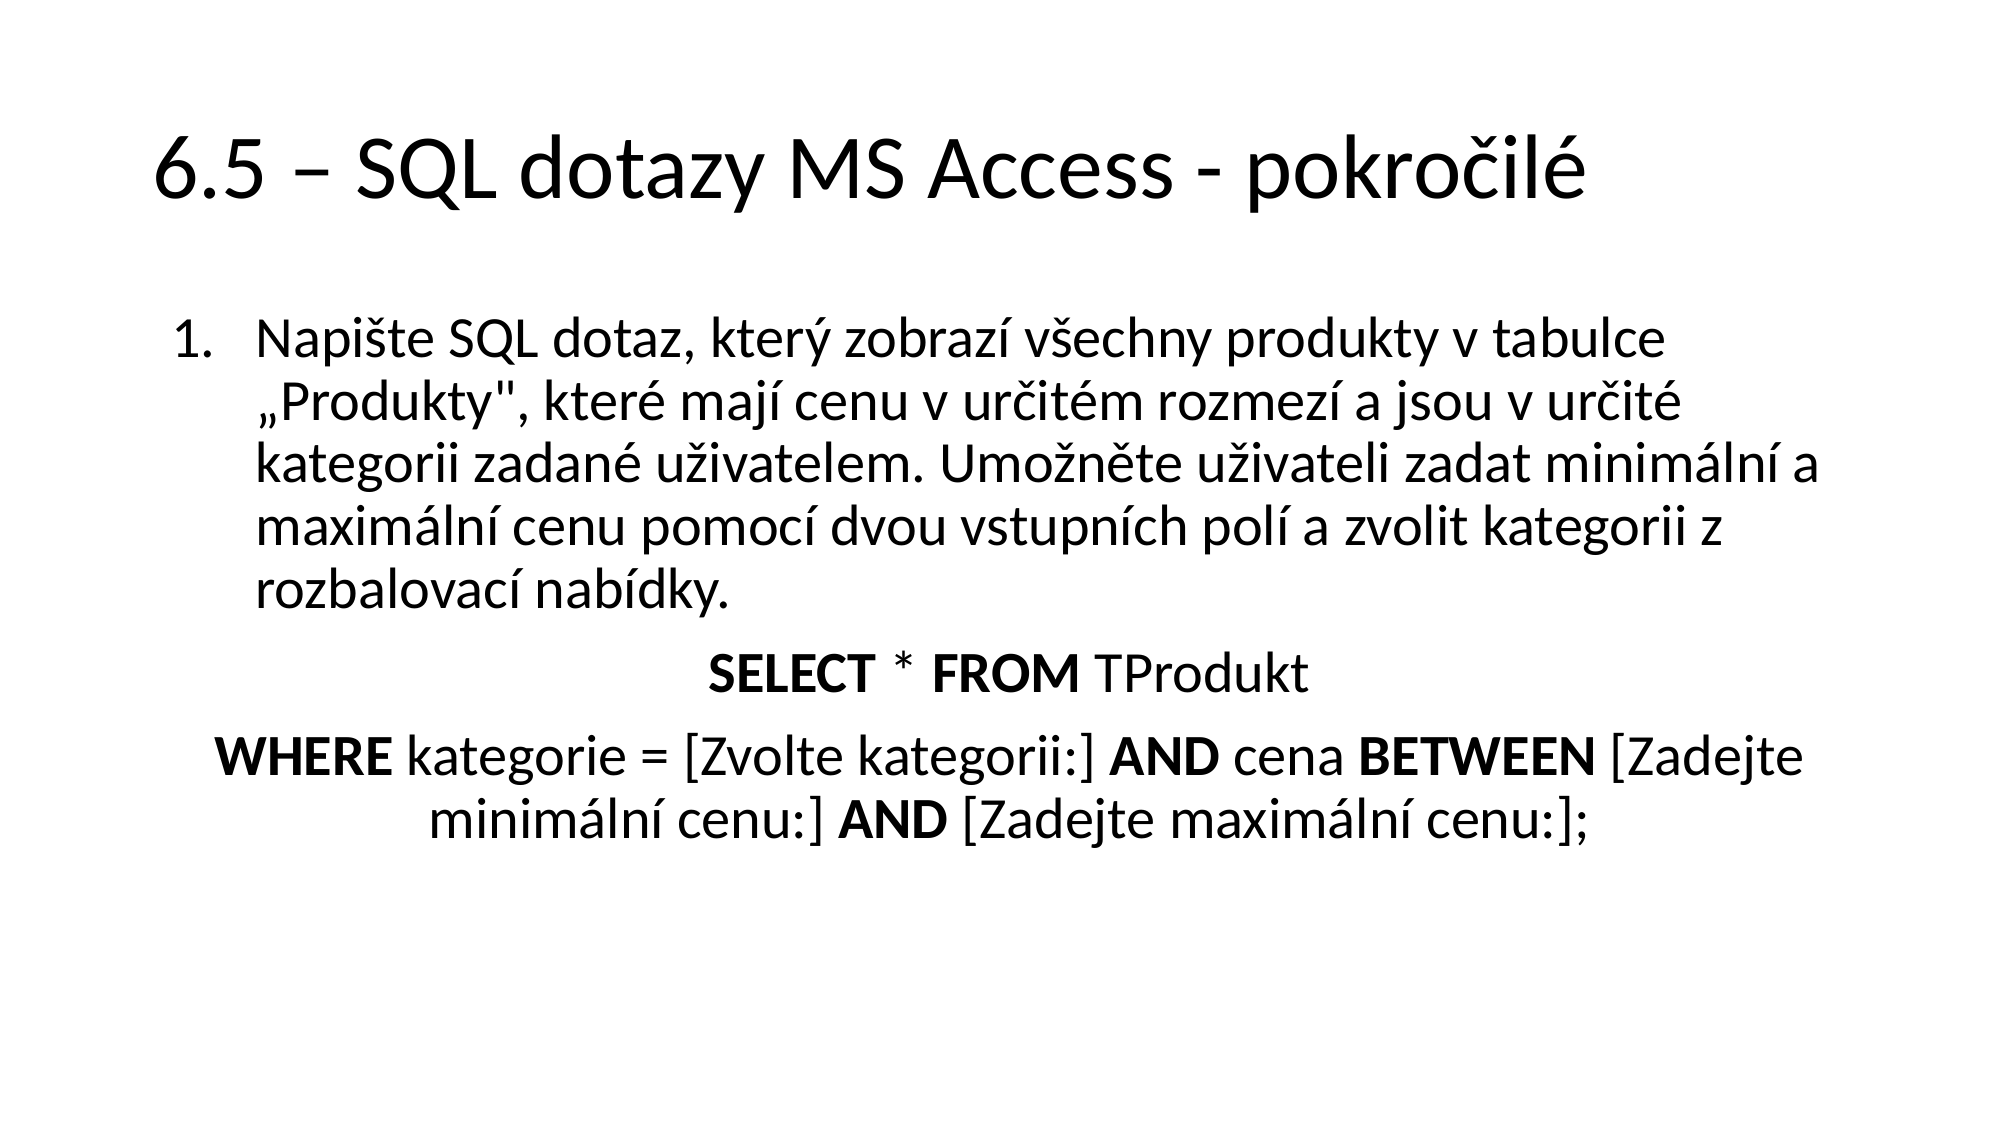

# 6.5 – SQL dotazy MS Access - pokročilé
Napište SQL dotaz, který zobrazí všechny produkty v tabulce „Produkty", které mají cenu v určitém rozmezí a jsou v určité kategorii zadané uživatelem. Umožněte uživateli zadat minimální a maximální cenu pomocí dvou vstupních polí a zvolit kategorii z rozbalovací nabídky.
SELECT * FROM TProdukt
WHERE kategorie = [Zvolte kategorii:] AND cena BETWEEN [Zadejte minimální cenu:] AND [Zadejte maximální cenu:];